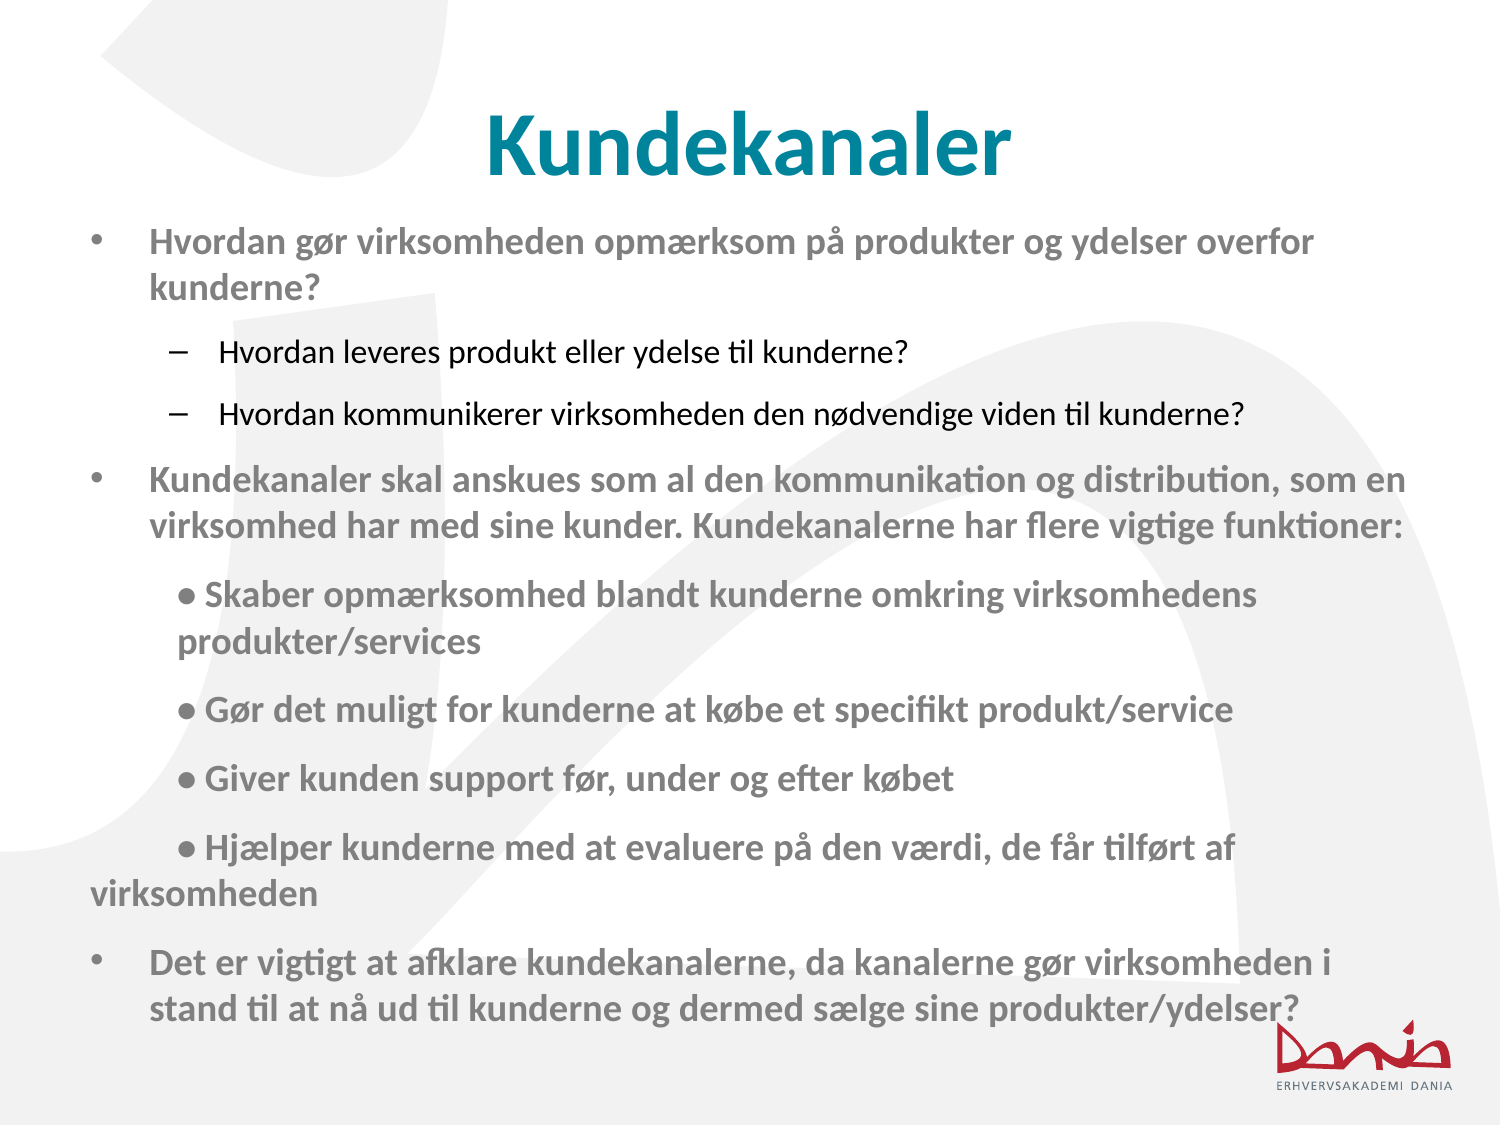

# Kundekanaler
Hvordan gør virksomheden opmærksom på produkter og ydelser overfor kunderne?
Hvordan leveres produkt eller ydelse til kunderne?
Hvordan kommunikerer virksomheden den nødvendige viden til kunderne?
Kundekanaler skal anskues som al den kommunikation og distribution, som en virksomhed har med sine kunder. Kundekanalerne har flere vigtige funktioner:
	• Skaber opmærksomhed blandt kunderne omkring virksomhedens 	 	  	produkter/services
	• Gør det muligt for kunderne at købe et specifikt produkt/service
	• Giver kunden support før, under og efter købet
	• Hjælper kunderne med at evaluere på den værdi, de får tilført af virksomheden
Det er vigtigt at afklare kundekanalerne, da kanalerne gør virksomheden i stand til at nå ud til kunderne og dermed sælge sine produkter/ydelser?